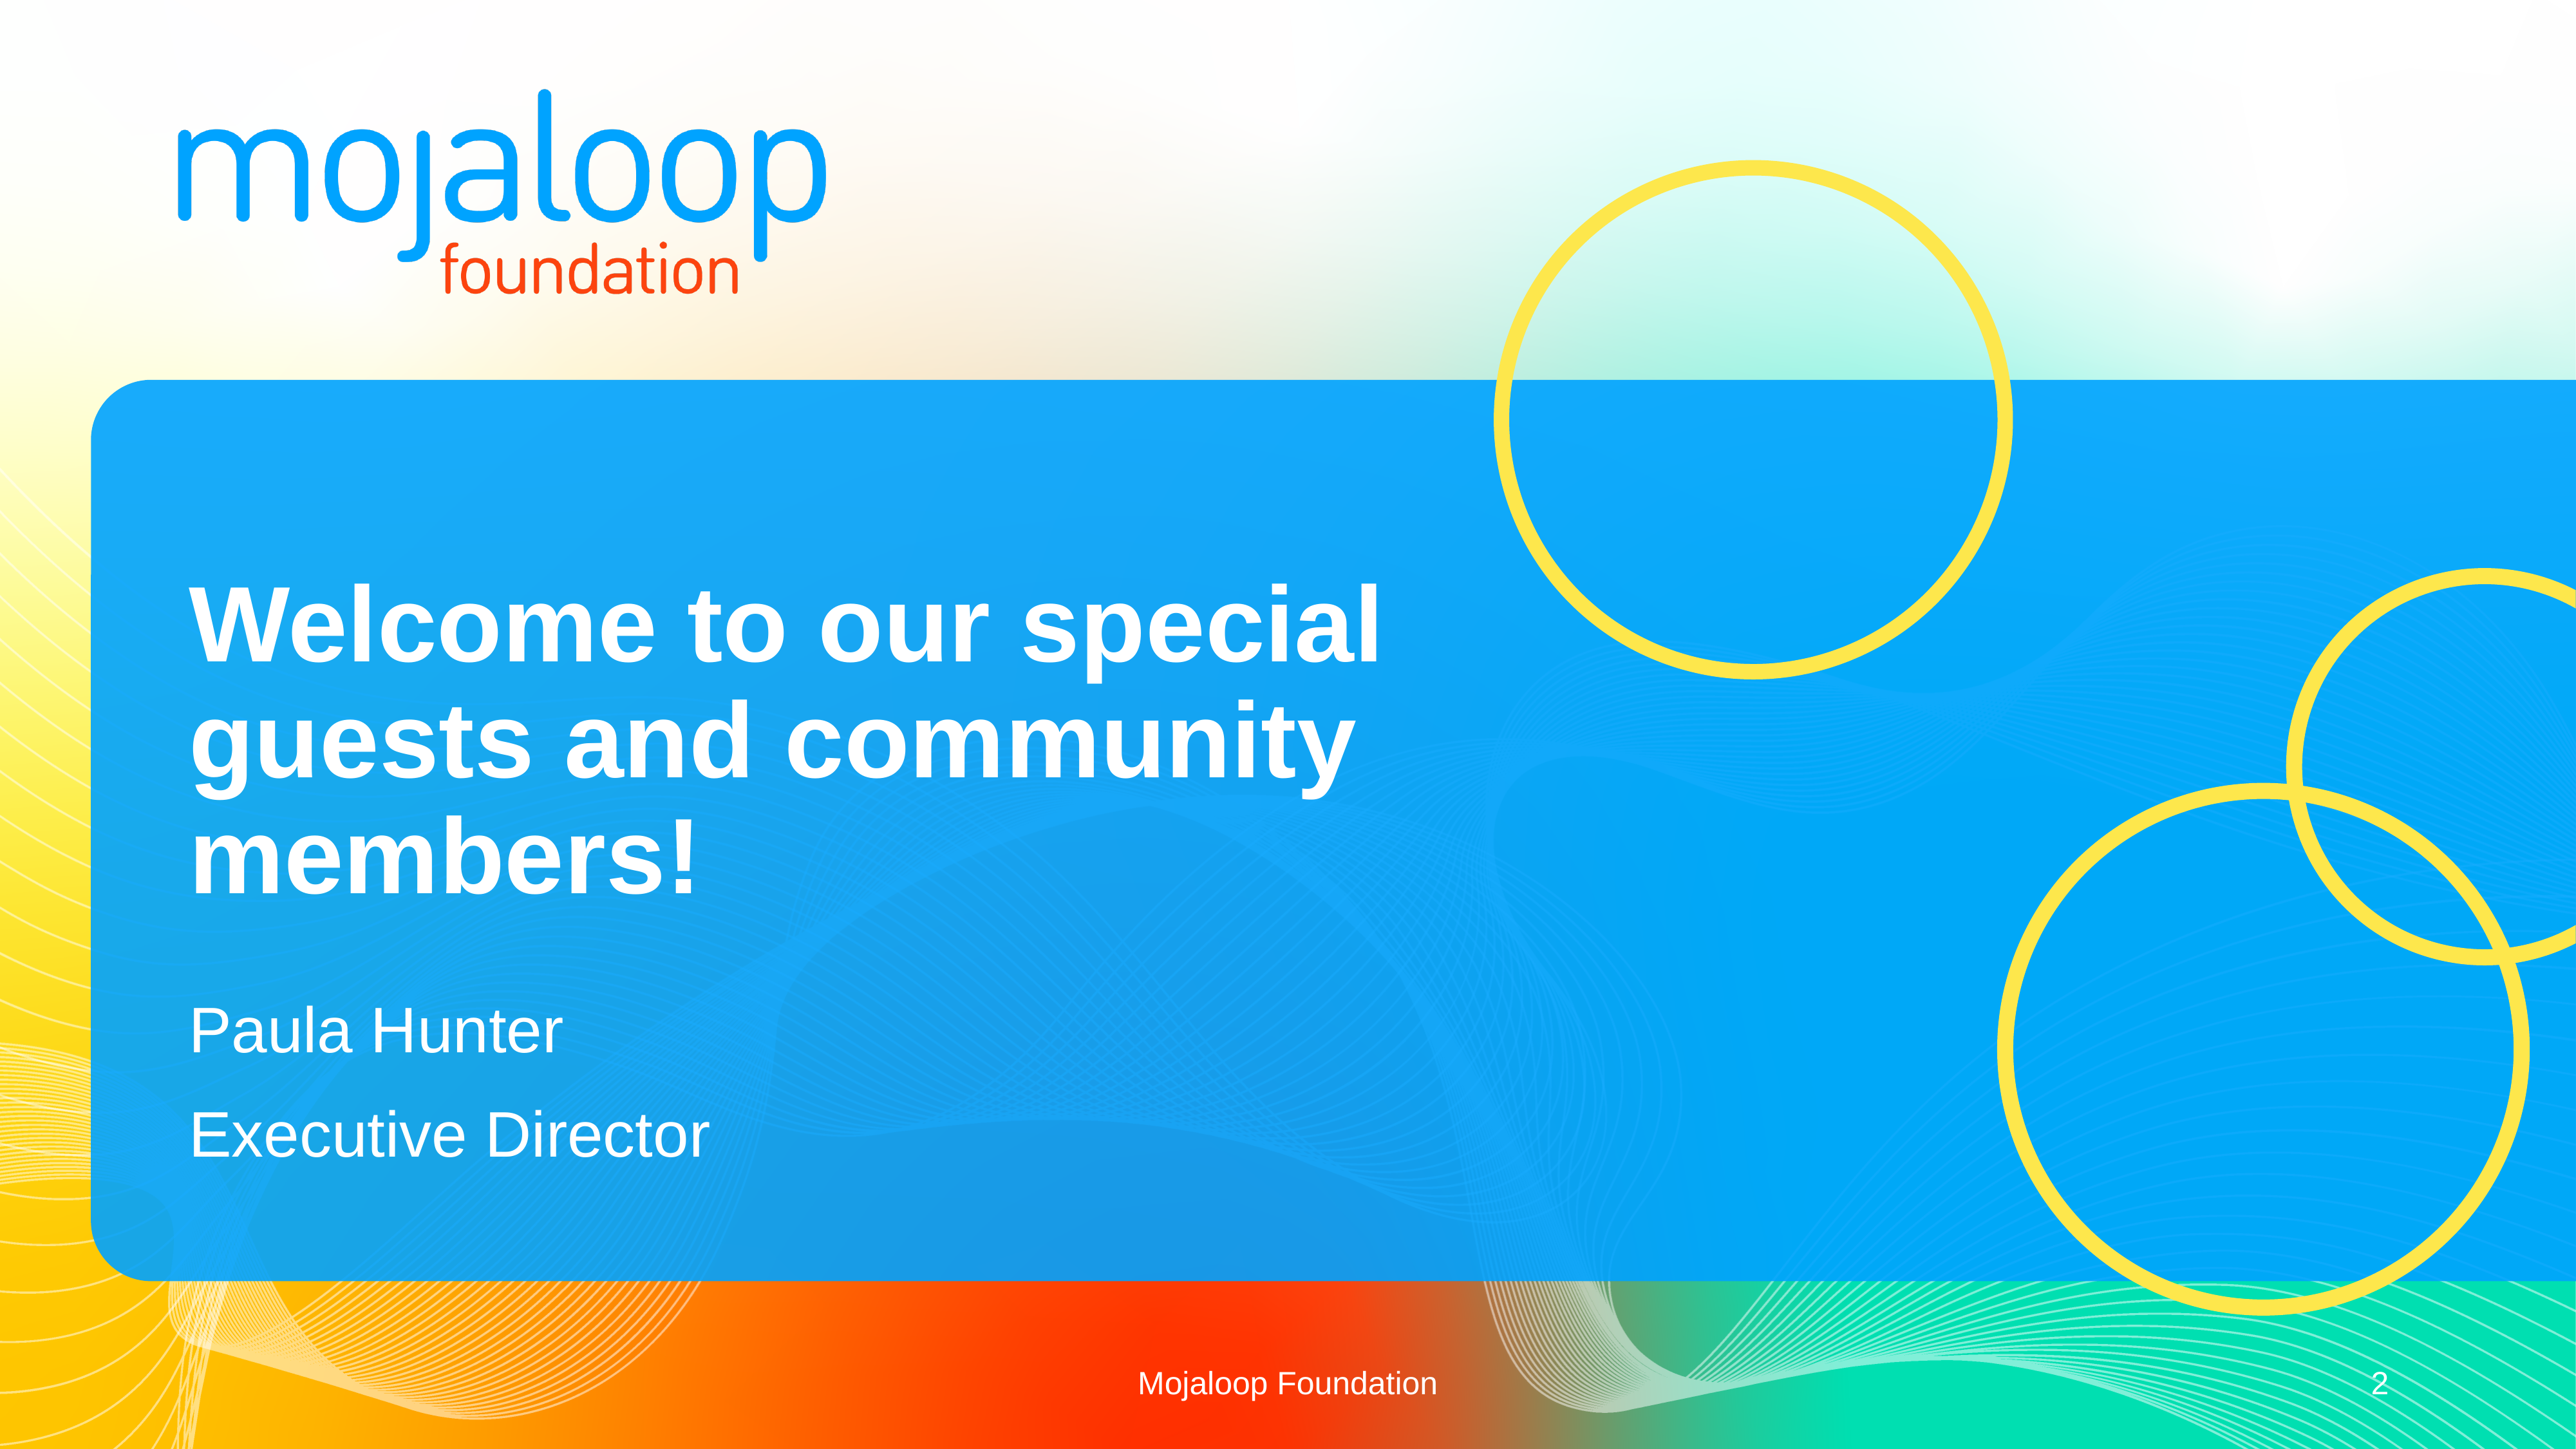

# Welcome to our special guests and community members!
Paula Hunter
Executive Director
Mojaloop Foundation
2